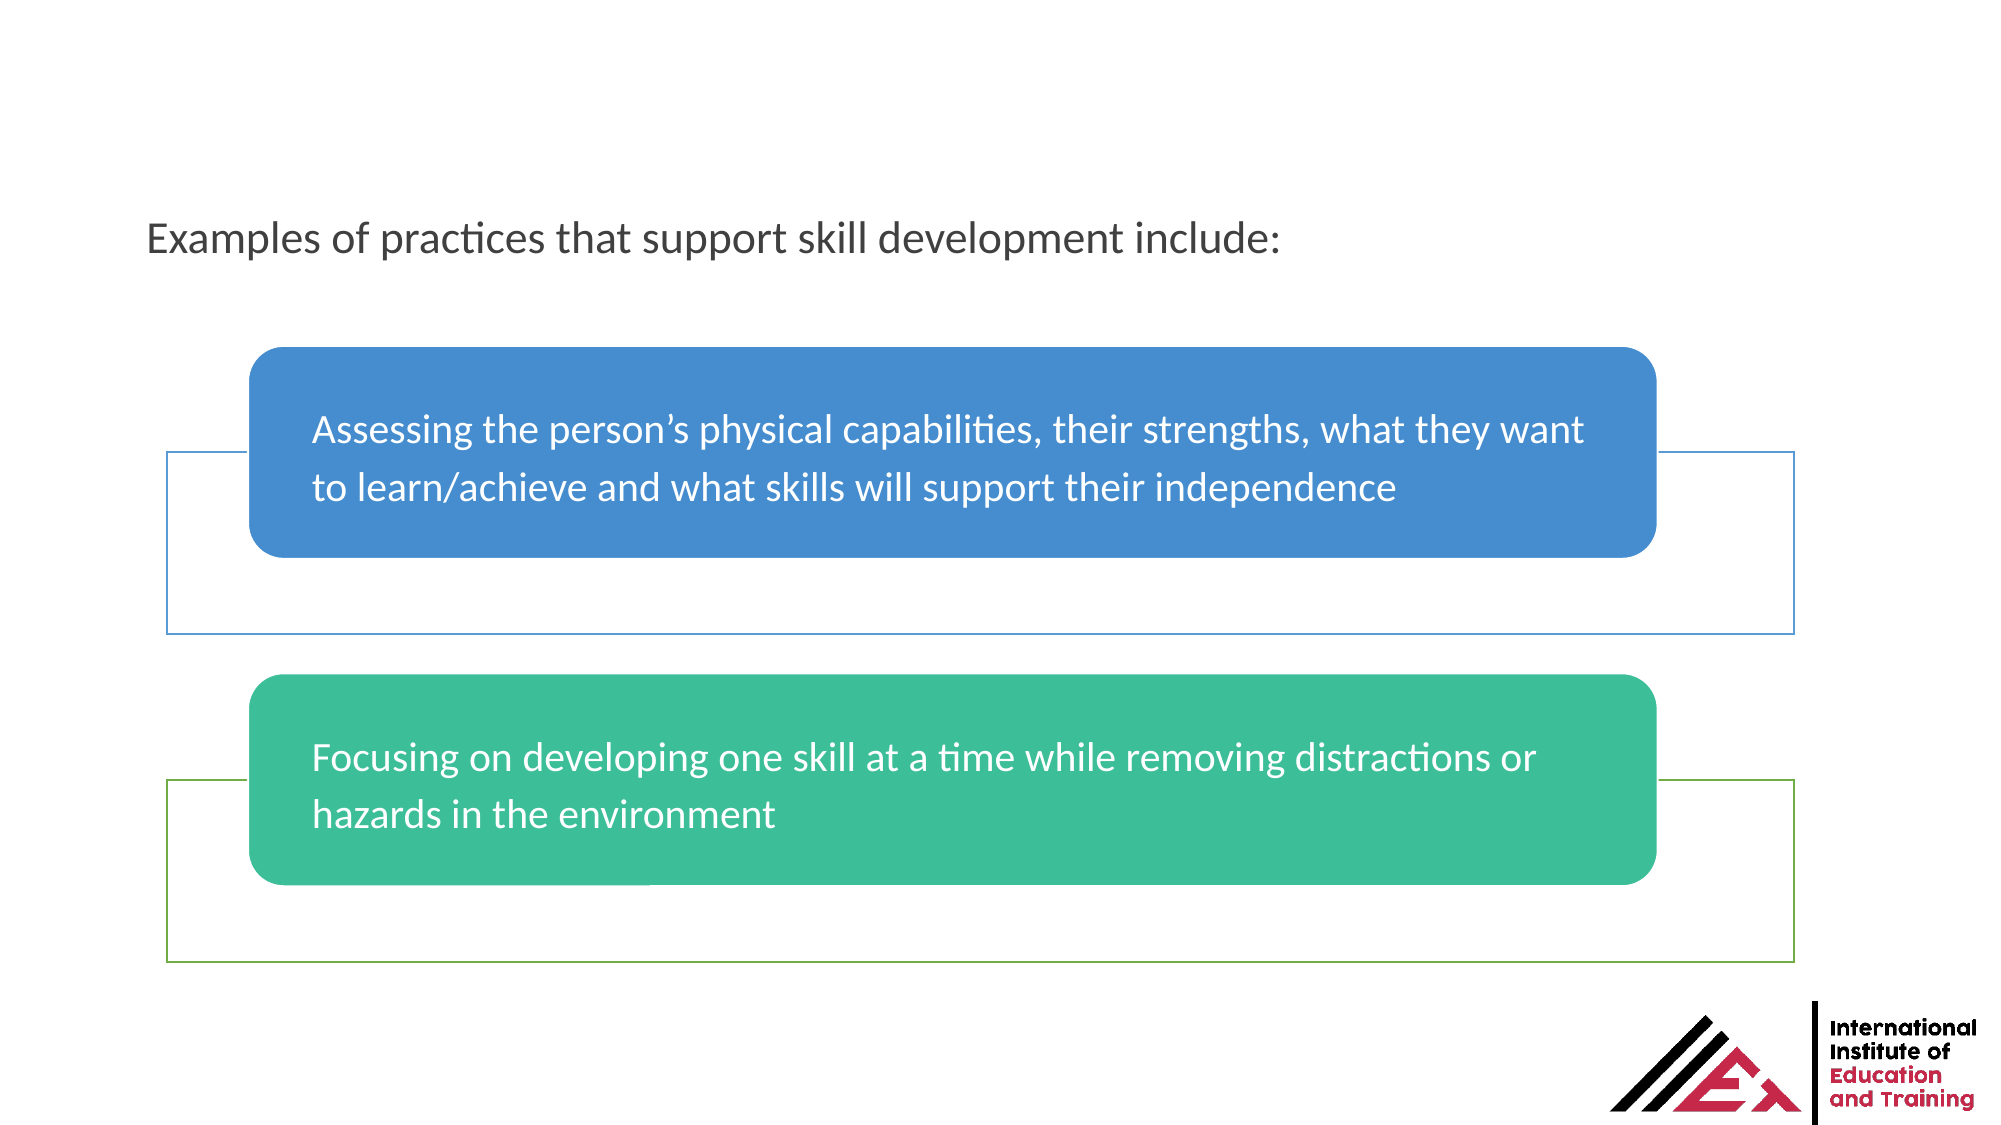

Examples of practices that support skill development include:

Assessing the person’s physical capabilities, their strengths, what they want to learn/achieve and what skills will support their independence
Focusing on developing one skill at a time while removing distractions or hazards in the environment